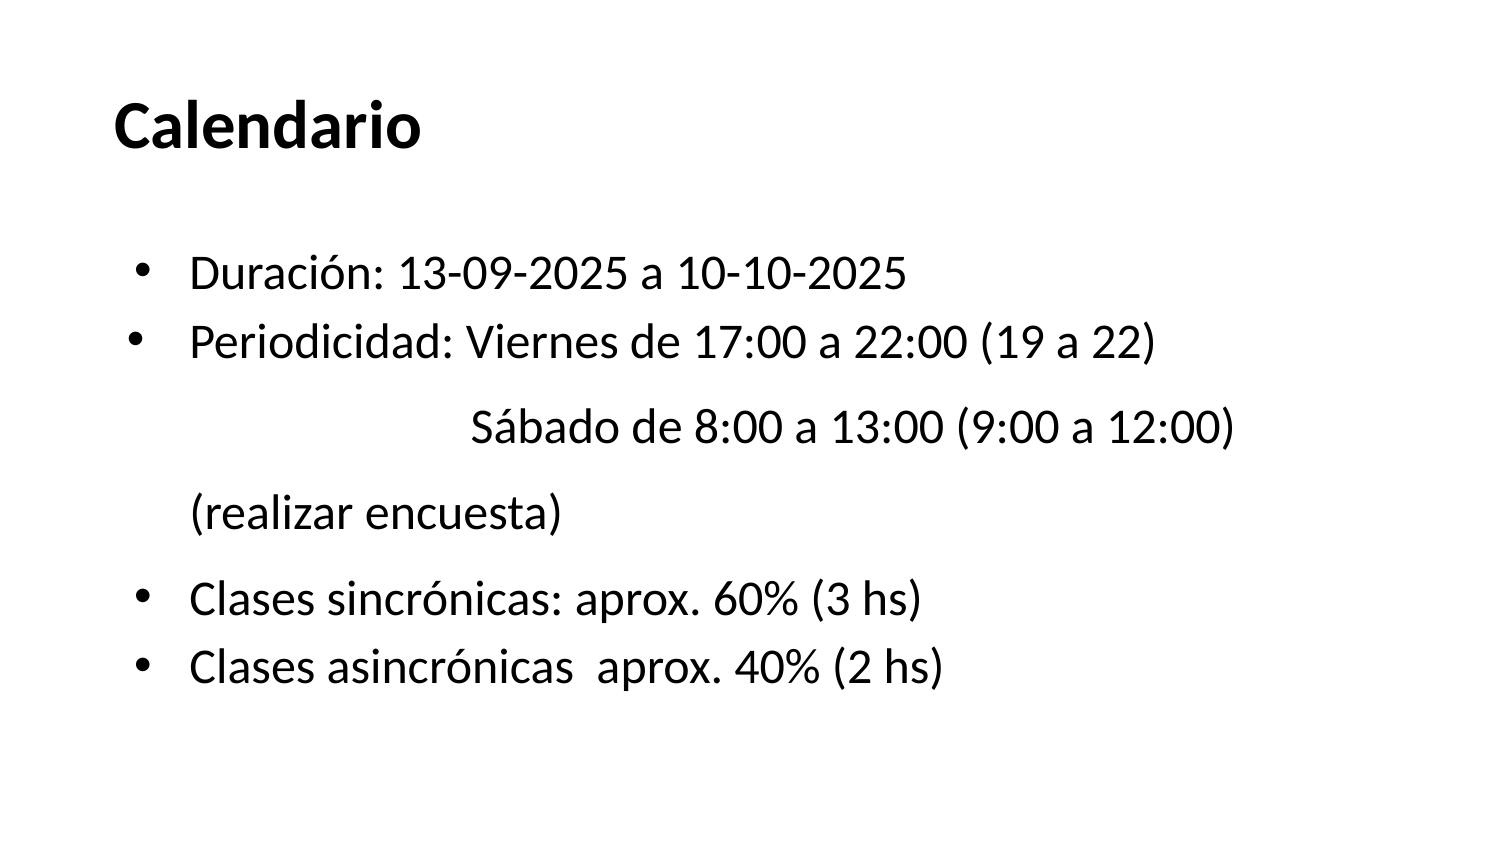

# Calendario
Duración: 13-09-2025 a 10-10-2025
Periodicidad: Viernes de 17:00 a 22:00 (19 a 22)
     Sábado de 8:00 a 13:00 (9:00 a 12:00)
(realizar encuesta)
Clases sincrónicas: aprox. 60% (3 hs)
Clases asincrónicas  aprox. 40% (2 hs)